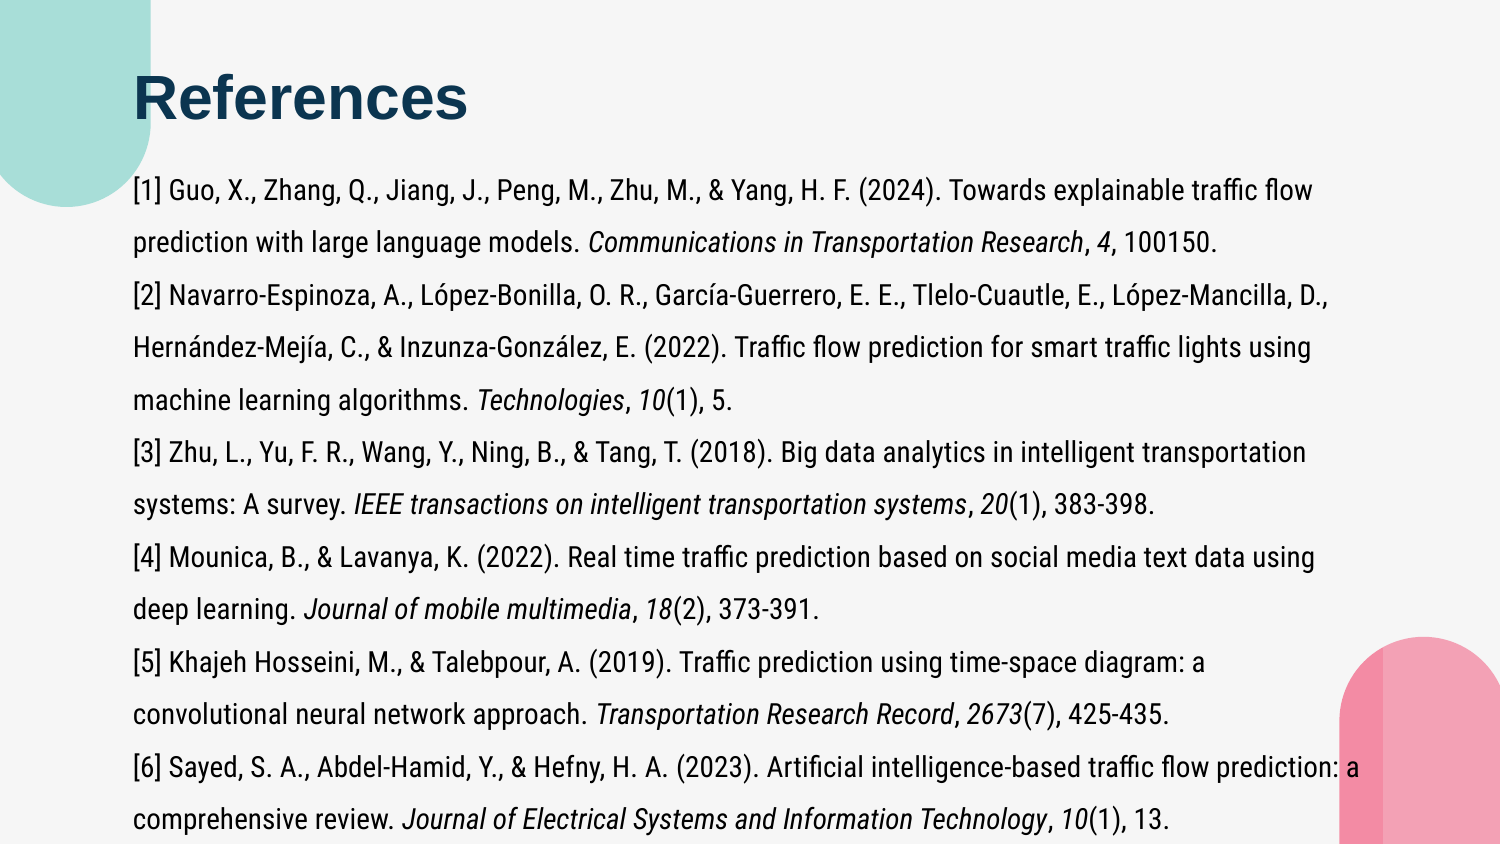

# References
[1] Guo, X., Zhang, Q., Jiang, J., Peng, M., Zhu, M., & Yang, H. F. (2024). Towards explainable traffic flow prediction with large language models. Communications in Transportation Research, 4, 100150.
[2] Navarro-Espinoza, A., López-Bonilla, O. R., García-Guerrero, E. E., Tlelo-Cuautle, E., López-Mancilla, D., Hernández-Mejía, C., & Inzunza-González, E. (2022). Traffic flow prediction for smart traffic lights using machine learning algorithms. Technologies, 10(1), 5.
[3] Zhu, L., Yu, F. R., Wang, Y., Ning, B., & Tang, T. (2018). Big data analytics in intelligent transportation systems: A survey. IEEE transactions on intelligent transportation systems, 20(1), 383-398.
[4] Mounica, B., & Lavanya, K. (2022). Real time traffic prediction based on social media text data using deep learning. Journal of mobile multimedia, 18(2), 373-391.
[5] Khajeh Hosseini, M., & Talebpour, A. (2019). Traffic prediction using time-space diagram: a convolutional neural network approach. Transportation Research Record, 2673(7), 425-435.
[6] Sayed, S. A., Abdel-Hamid, Y., & Hefny, H. A. (2023). Artificial intelligence-based traffic flow prediction: a comprehensive review. Journal of Electrical Systems and Information Technology, 10(1), 13.